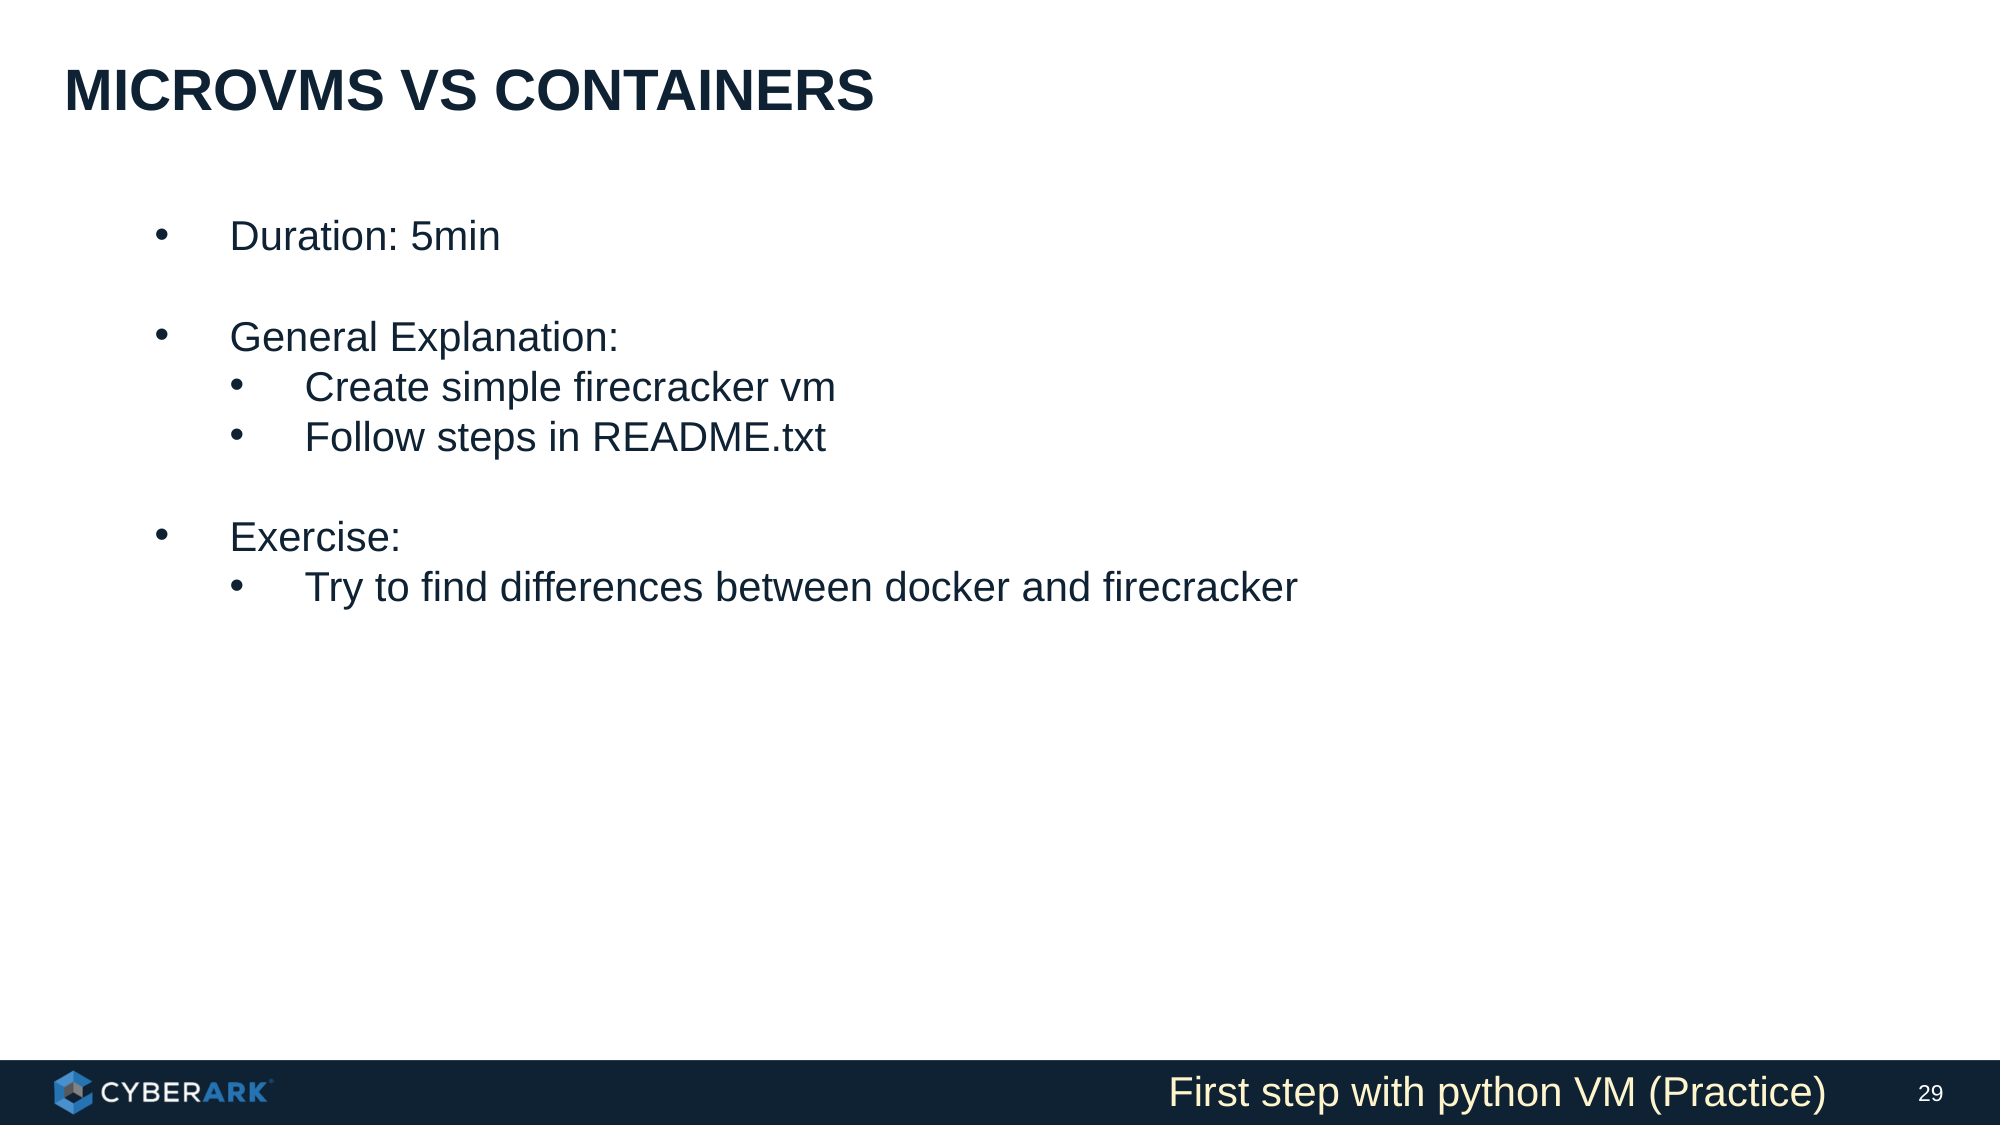

# MicroVms vs containers

Duration: 5min

General Explanation:
Create simple firecracker vm
Follow steps in README.txt

Exercise:
Try to find differences between docker and firecracker
First step with python VM (Practice)
29